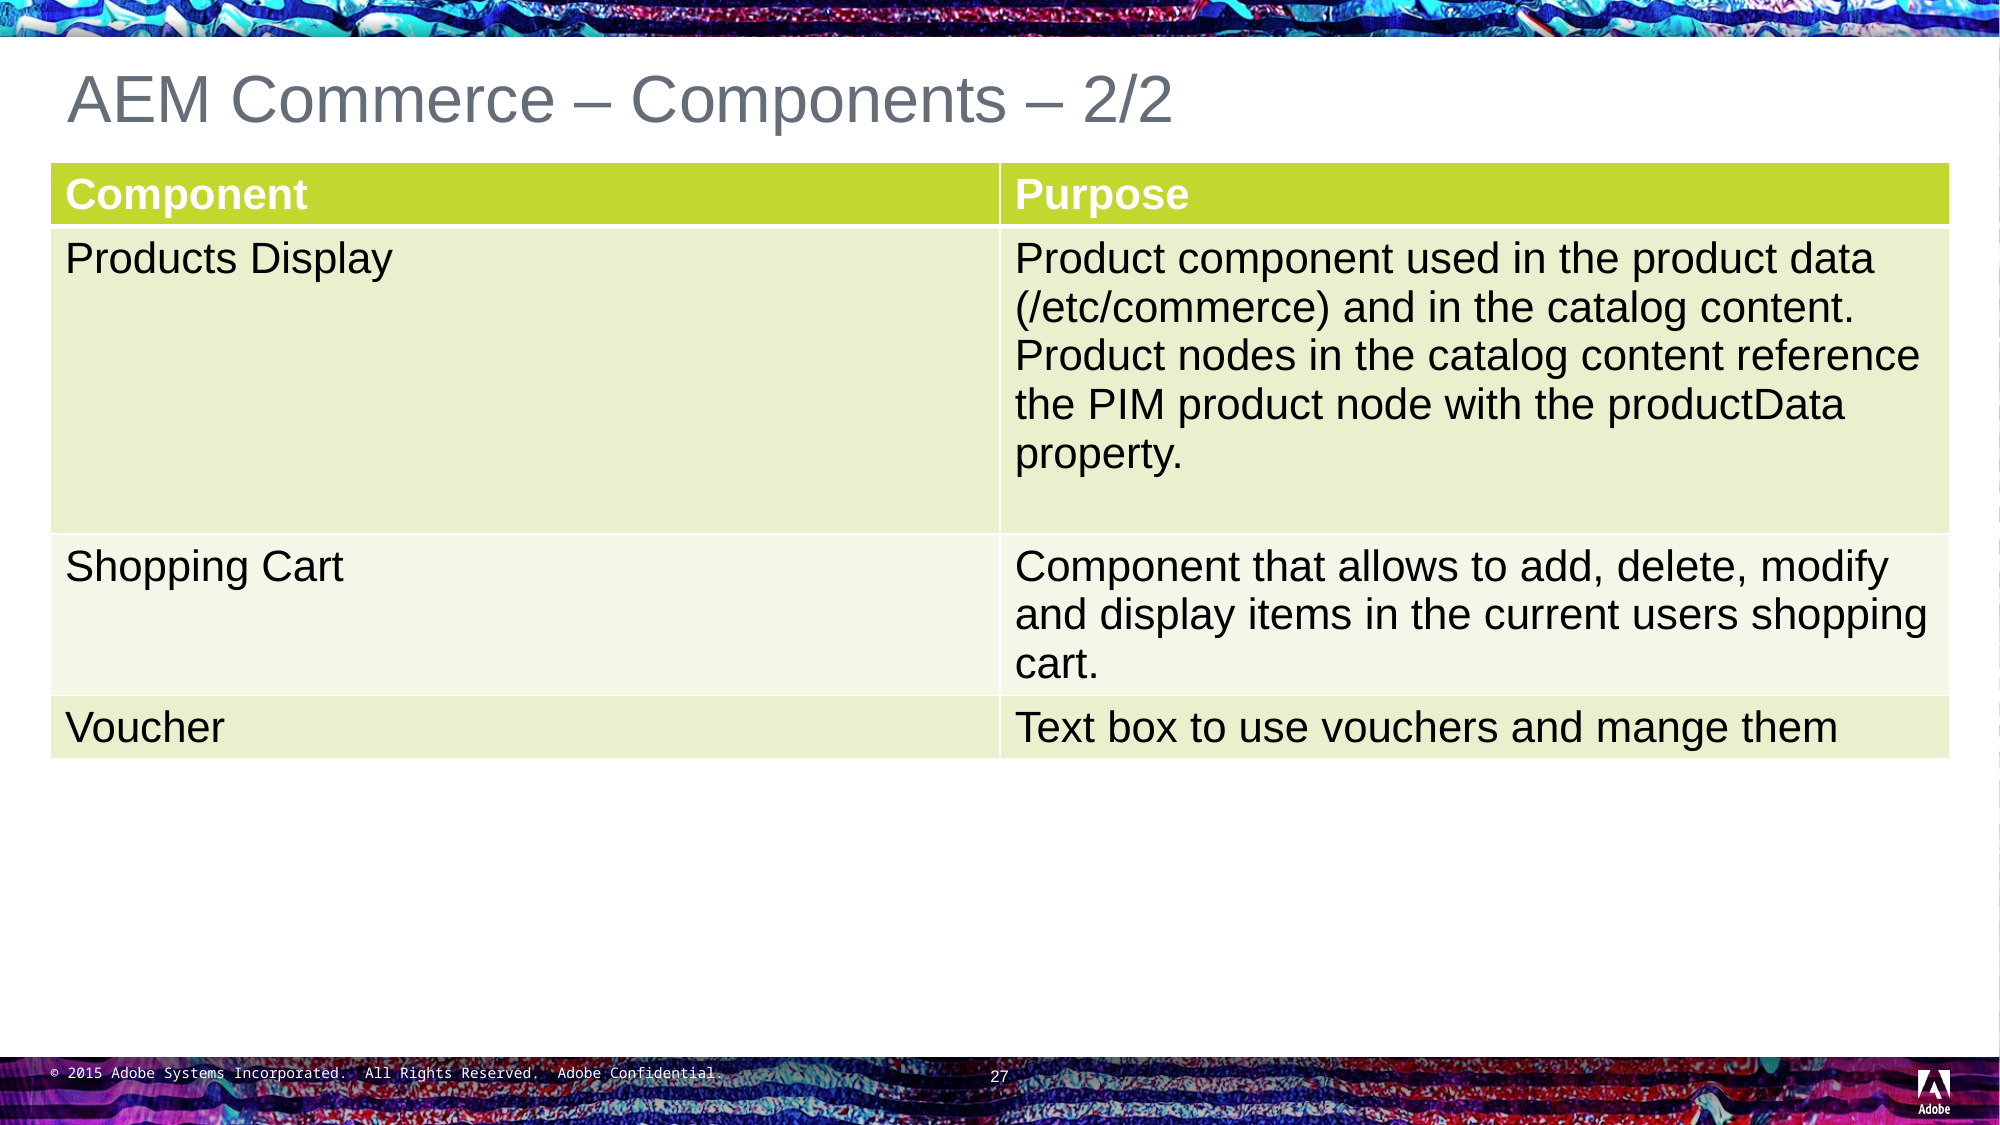

# AEM Commerce – Components – 2/2
| Component | Purpose |
| --- | --- |
| Products Display | Product component used in the product data (/etc/commerce) and in the catalog content. Product nodes in the catalog content reference the PIM product node with the productData property. |
| Shopping Cart | Component that allows to add, delete, modify and display items in the current users shopping cart. |
| Voucher | Text box to use vouchers and mange them |
27